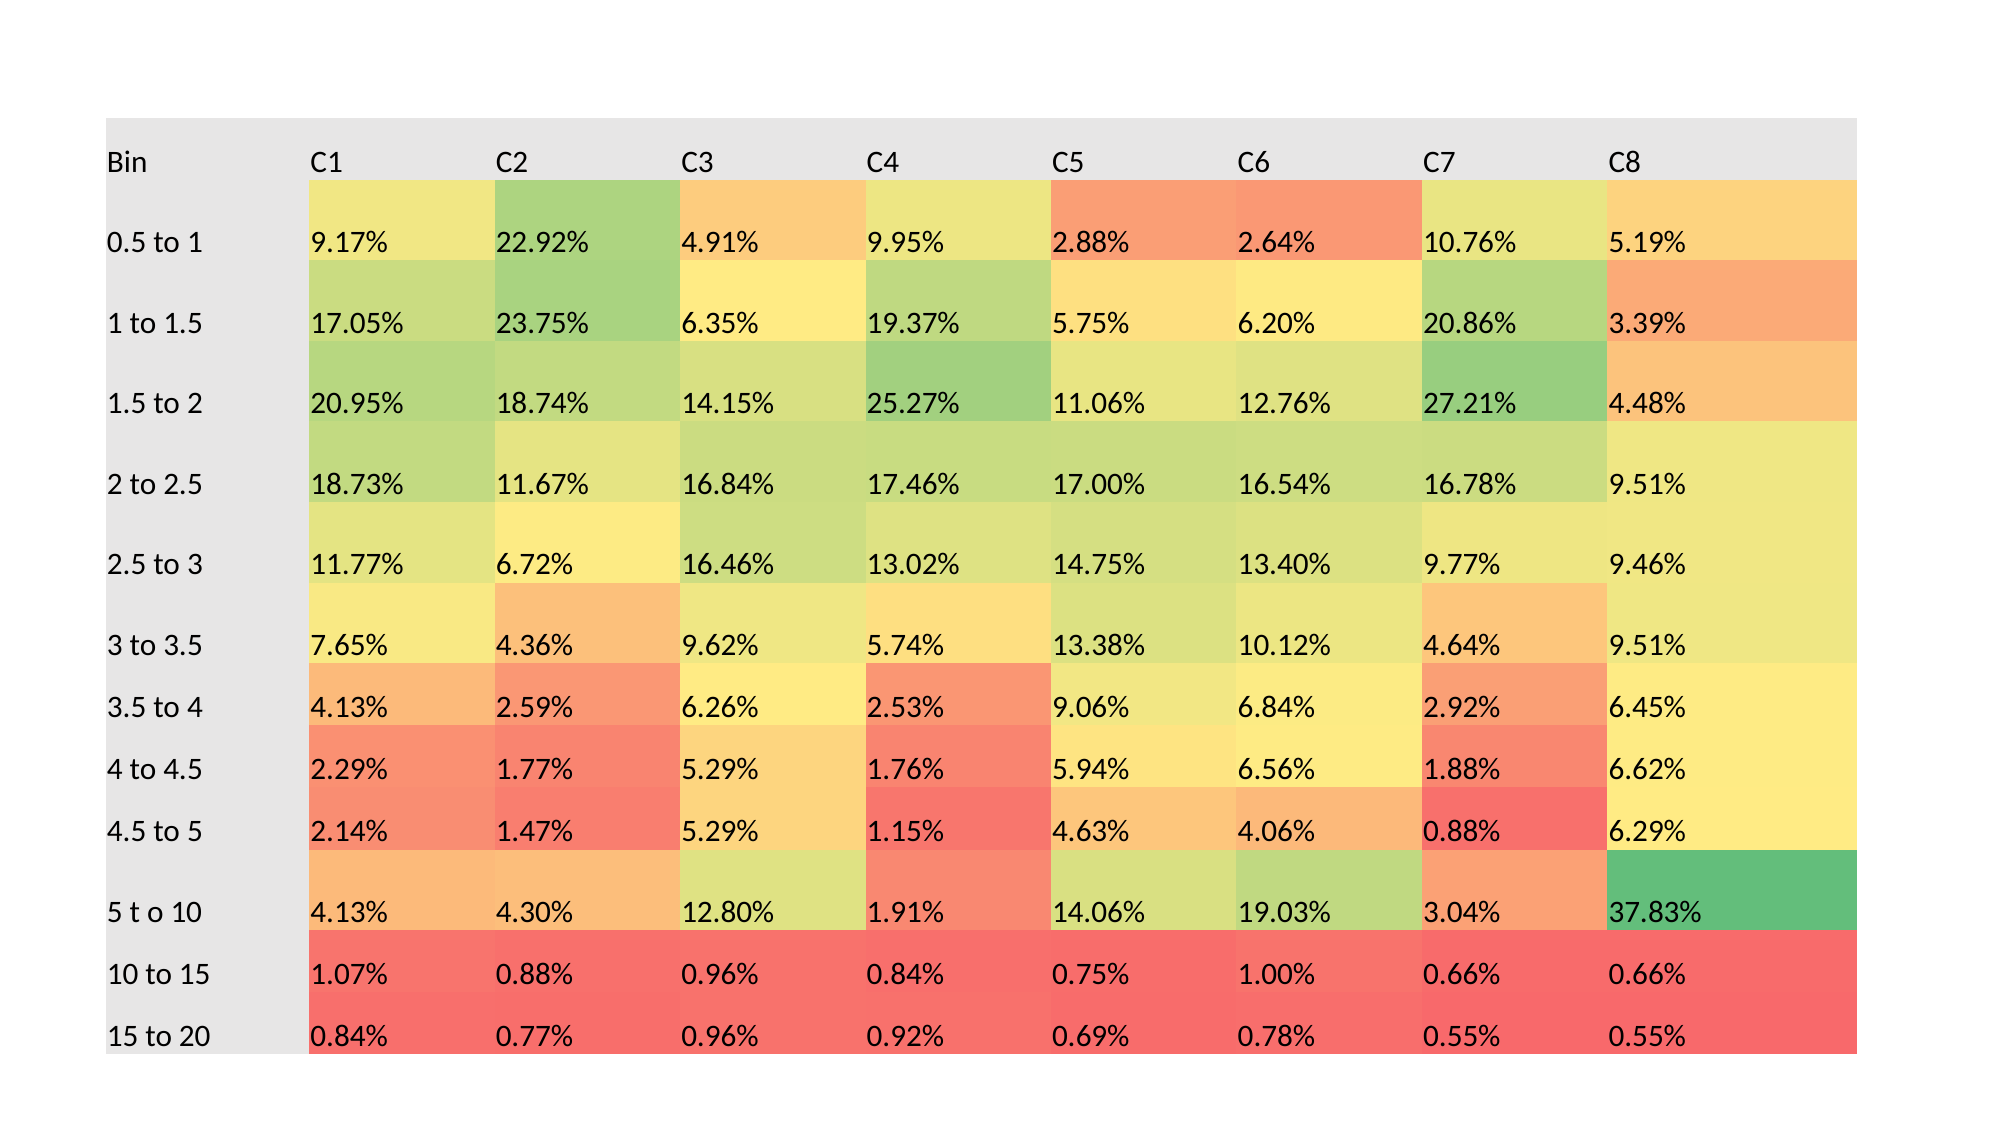

| Bin | C1 | C2 | C3 | C4 | C5 | C6 | C7 | C8 |
| --- | --- | --- | --- | --- | --- | --- | --- | --- |
| 0.5 to 1 | 9.17% | 22.92% | 4.91% | 9.95% | 2.88% | 2.64% | 10.76% | 5.19% |
| 1 to 1.5 | 17.05% | 23.75% | 6.35% | 19.37% | 5.75% | 6.20% | 20.86% | 3.39% |
| 1.5 to 2 | 20.95% | 18.74% | 14.15% | 25.27% | 11.06% | 12.76% | 27.21% | 4.48% |
| 2 to 2.5 | 18.73% | 11.67% | 16.84% | 17.46% | 17.00% | 16.54% | 16.78% | 9.51% |
| 2.5 to 3 | 11.77% | 6.72% | 16.46% | 13.02% | 14.75% | 13.40% | 9.77% | 9.46% |
| 3 to 3.5 | 7.65% | 4.36% | 9.62% | 5.74% | 13.38% | 10.12% | 4.64% | 9.51% |
| 3.5 to 4 | 4.13% | 2.59% | 6.26% | 2.53% | 9.06% | 6.84% | 2.92% | 6.45% |
| 4 to 4.5 | 2.29% | 1.77% | 5.29% | 1.76% | 5.94% | 6.56% | 1.88% | 6.62% |
| 4.5 to 5 | 2.14% | 1.47% | 5.29% | 1.15% | 4.63% | 4.06% | 0.88% | 6.29% |
| 5 t o 10 | 4.13% | 4.30% | 12.80% | 1.91% | 14.06% | 19.03% | 3.04% | 37.83% |
| 10 to 15 | 1.07% | 0.88% | 0.96% | 0.84% | 0.75% | 1.00% | 0.66% | 0.66% |
| 15 to 20 | 0.84% | 0.77% | 0.96% | 0.92% | 0.69% | 0.78% | 0.55% | 0.55% |